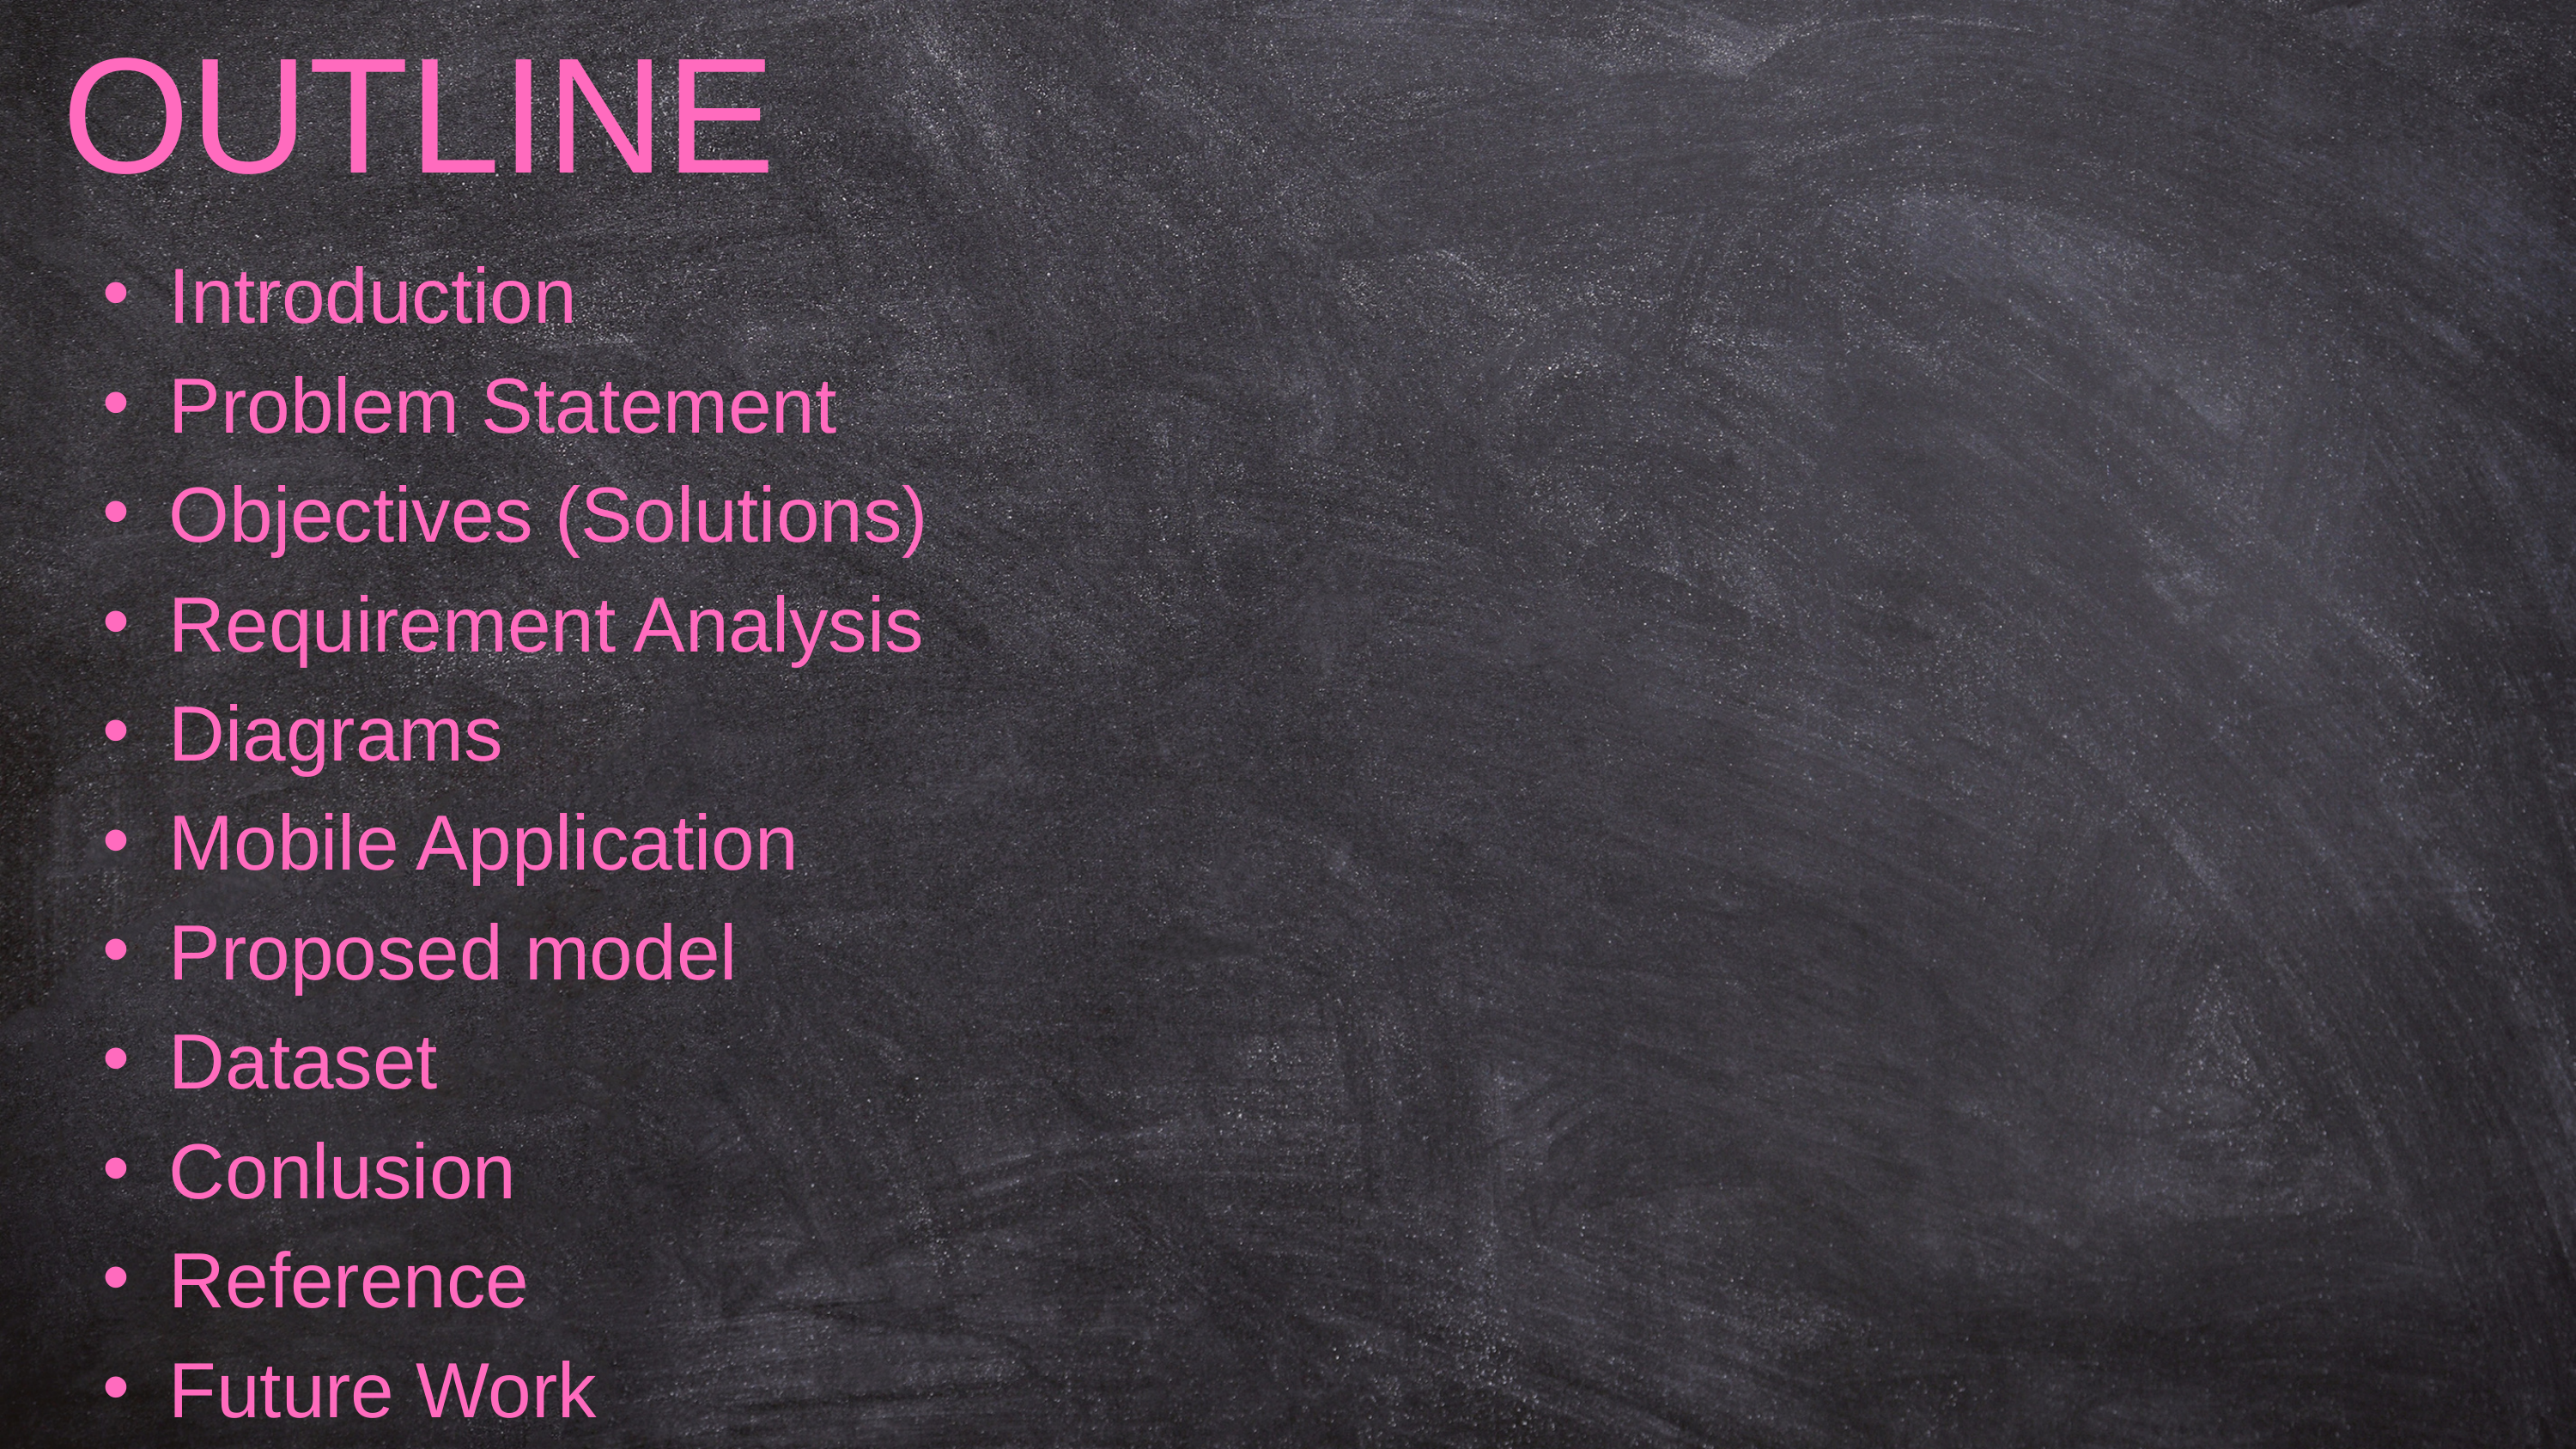

OUTLINE
Introduction
Problem Statement
Objectives (Solutions)
Requirement Analysis
Diagrams
Mobile Application
Proposed model
Dataset
Conlusion
Reference
Future Work